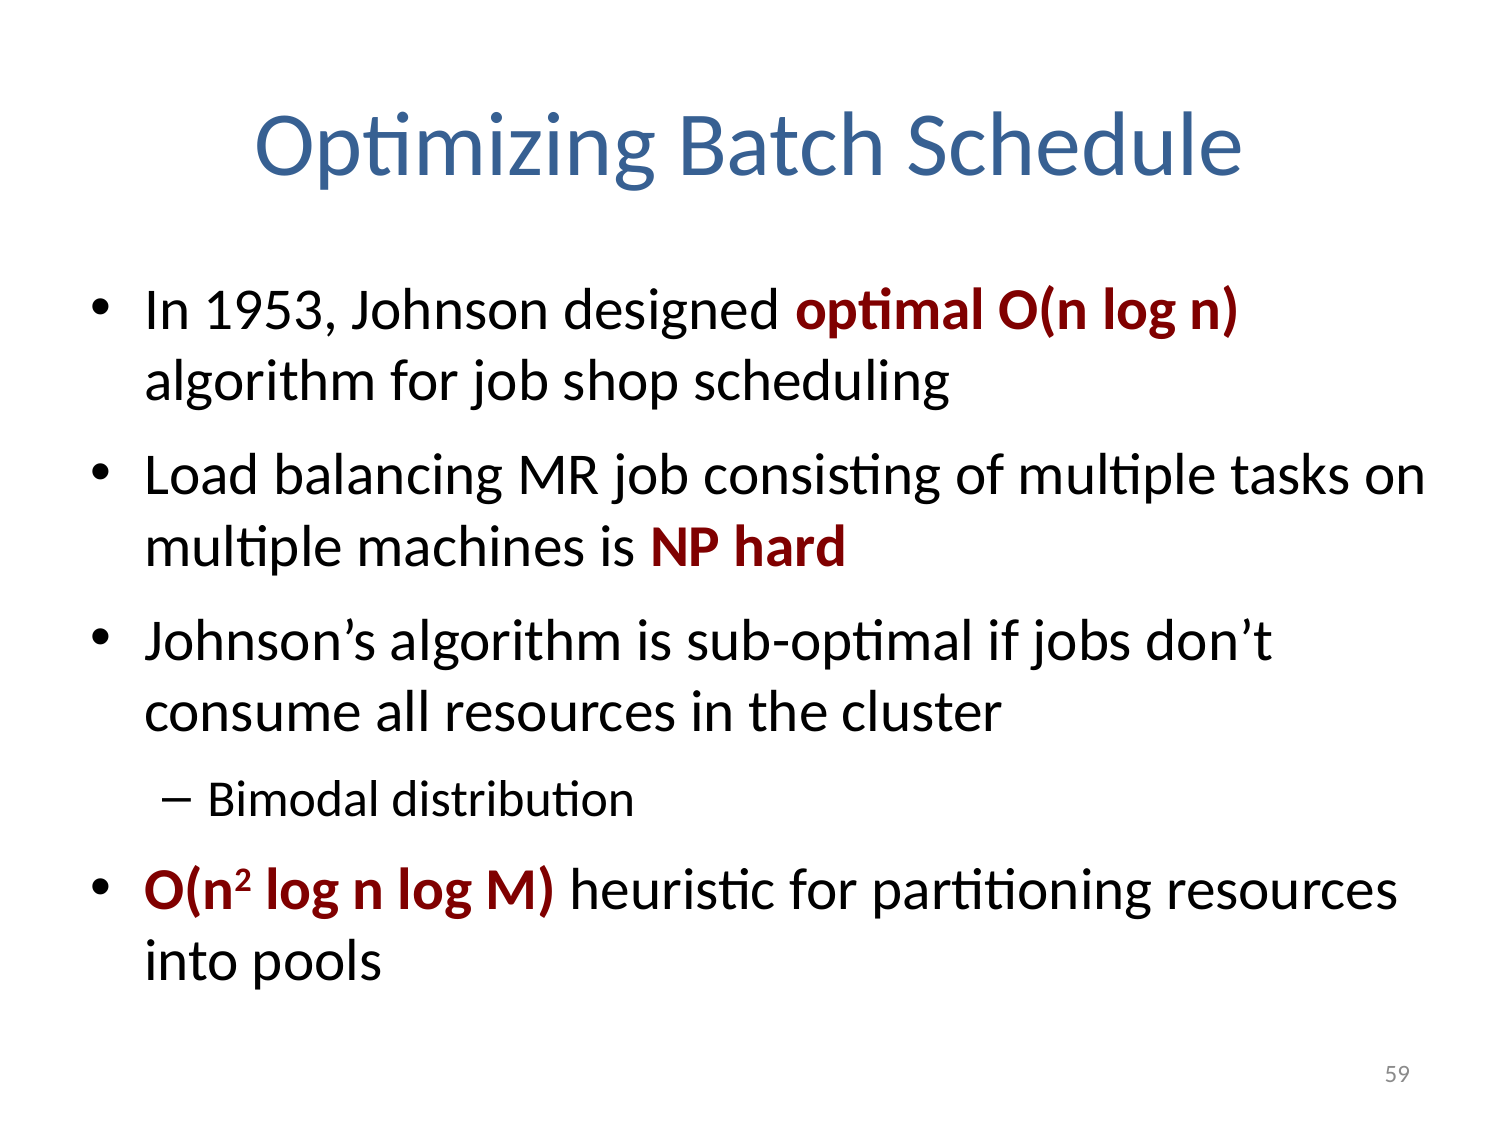

# Optimizing Batch Schedule
In 1953, Johnson designed optimal O(n log n) algorithm for job shop scheduling
Load balancing MR job consisting of multiple tasks on multiple machines is NP hard
Johnson’s algorithm is sub-optimal if jobs don’t consume all resources in the cluster
Bimodal distribution
O(n2 log n log M) heuristic for partitioning resources into pools
59